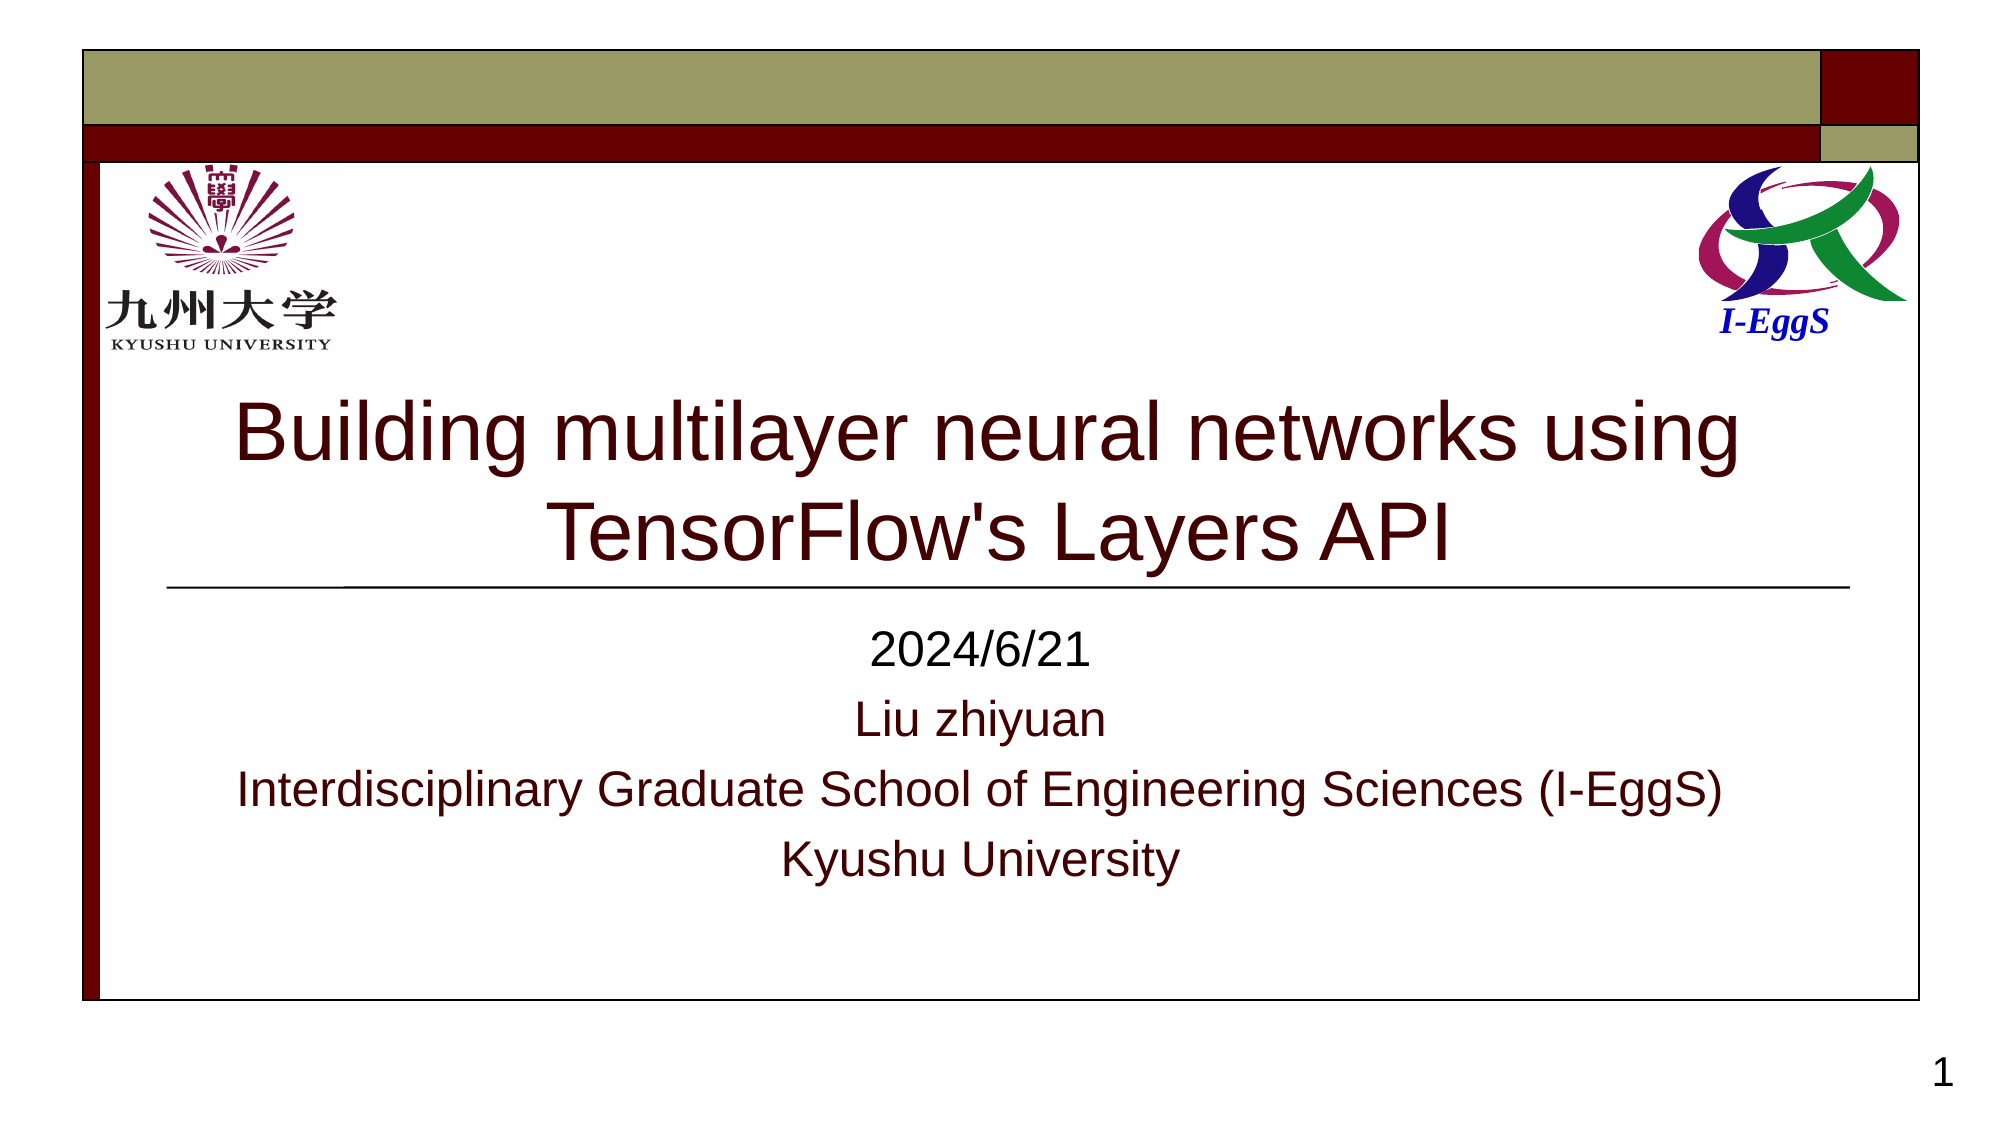

# Building multilayer neural networks using TensorFlow's Layers API
2024/6/21
Liu zhiyuan
Interdisciplinary Graduate School of Engineering Sciences (I-EggS)
Kyushu University
1